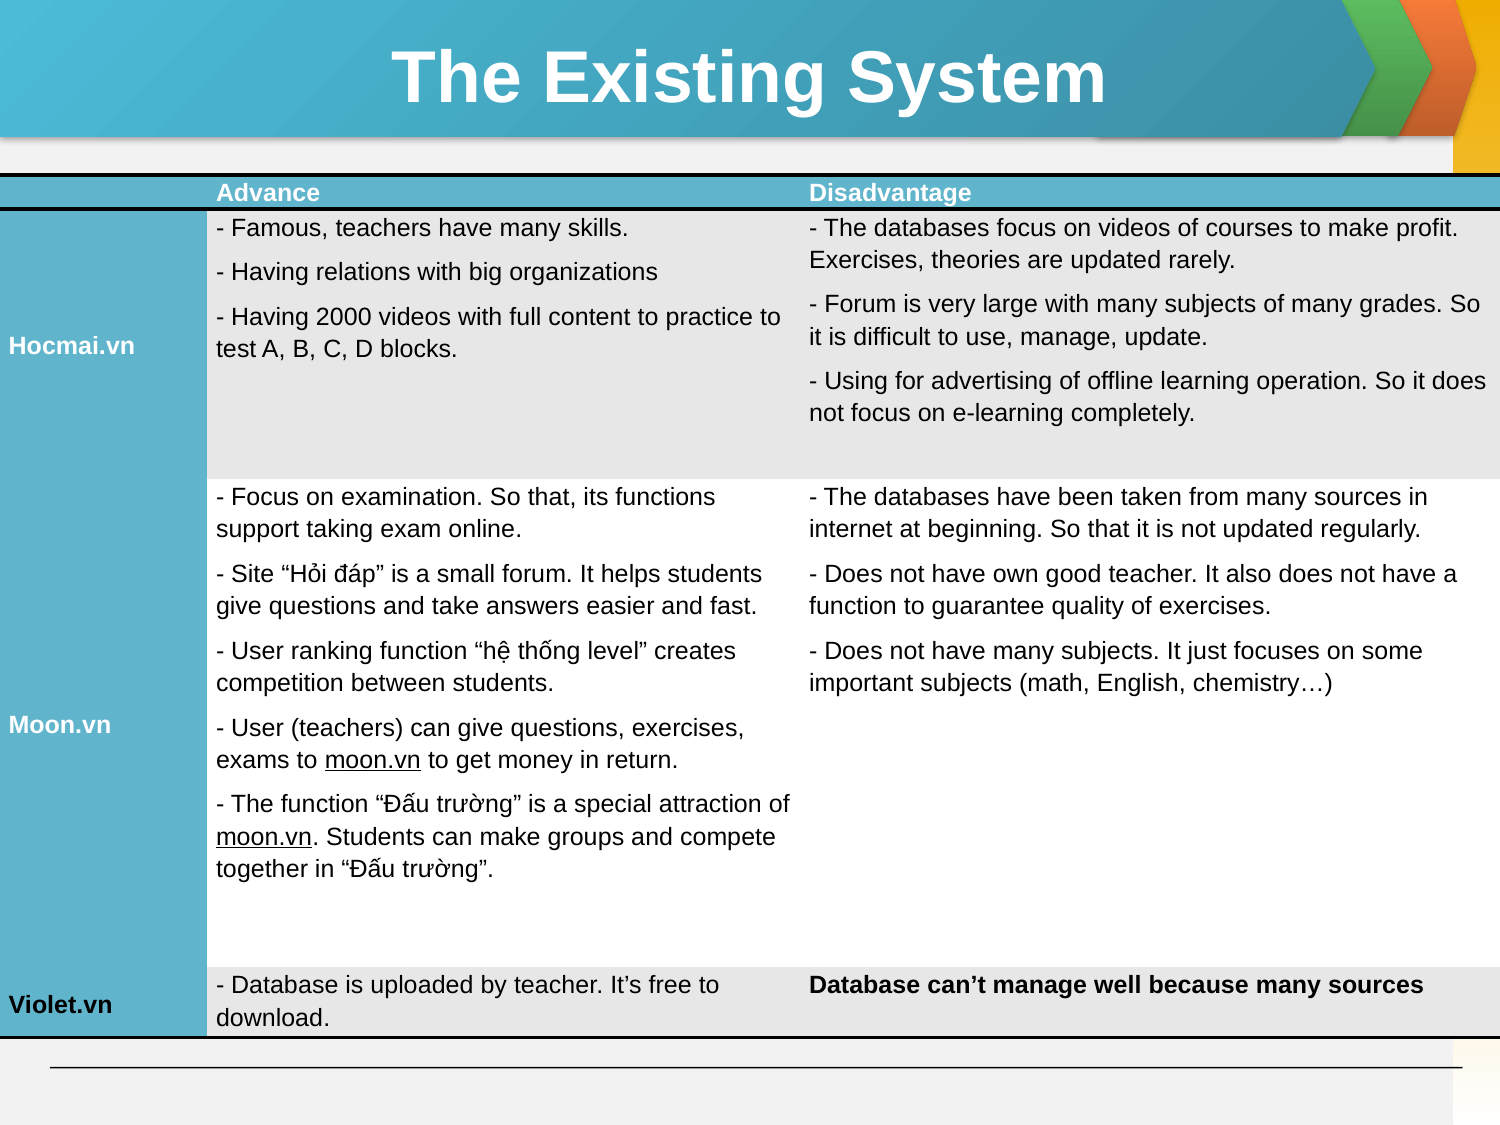

# The Existing System
|  | Advance | Disadvantage |
| --- | --- | --- |
| Hocmai.vn | - Famous, teachers have many skills. - Having relations with big organizations - Having 2000 videos with full content to practice to test A, B, C, D blocks. | - The databases focus on videos of courses to make profit. Exercises, theories are updated rarely. - Forum is very large with many subjects of many grades. So it is difficult to use, manage, update. - Using for advertising of offline learning operation. So it does not focus on e-learning completely. |
| Moon.vn | - Focus on examination. So that, its functions support taking exam online. - Site “Hỏi đáp” is a small forum. It helps students give questions and take answers easier and fast. - User ranking function “hệ thống level” creates competition between students. - User (teachers) can give questions, exercises, exams to moon.vn to get money in return. - The function “Đấu trường” is a special attraction of moon.vn. Students can make groups and compete together in “Đấu trường”. | - The databases have been taken from many sources in internet at beginning. So that it is not updated regularly. - Does not have own good teacher. It also does not have a function to guarantee quality of exercises. - Does not have many subjects. It just focuses on some important subjects (math, English, chemistry…) |
| Violet.vn | - Database is uploaded by teacher. It’s free to download. | Database can’t manage well because many sources |